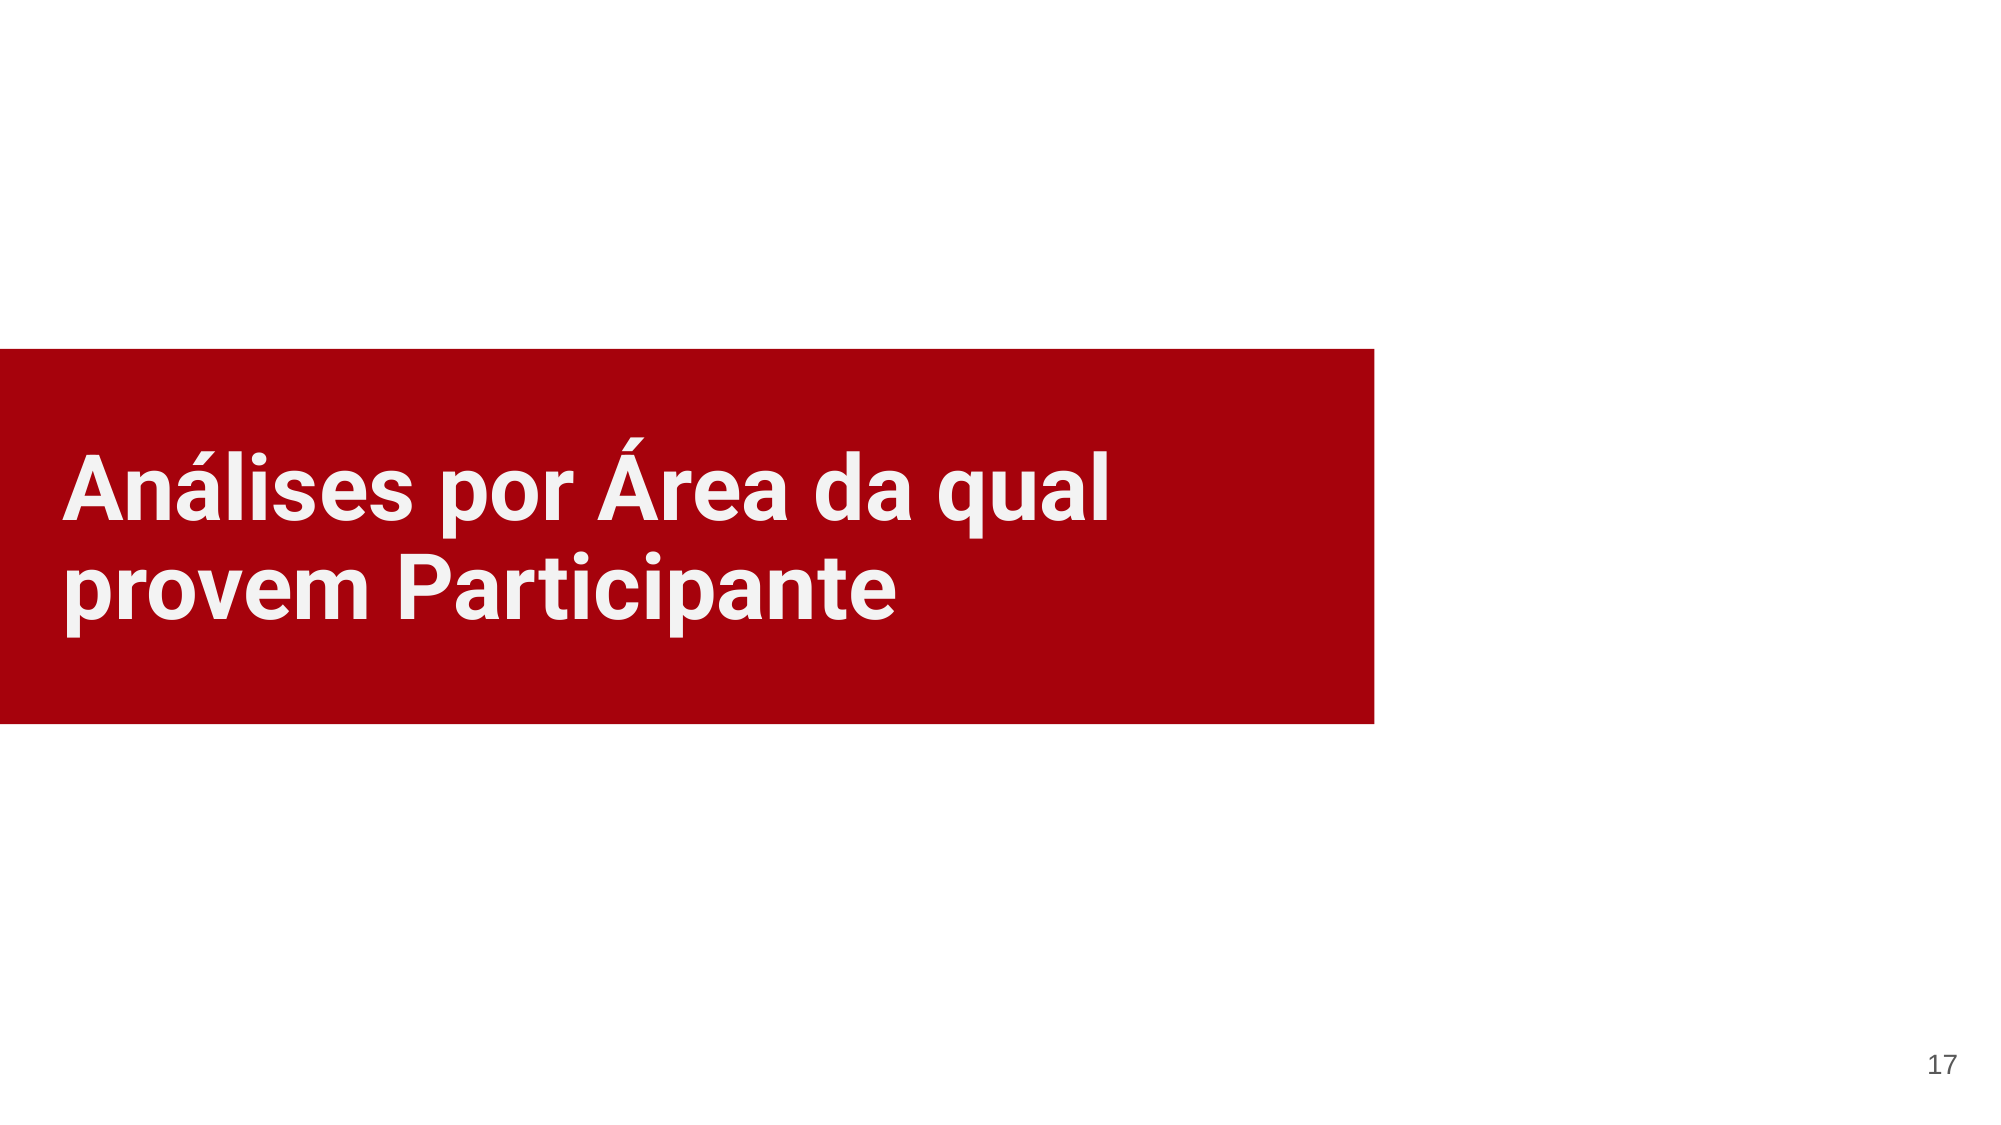

# Análises por Área da qual provem Participante
17